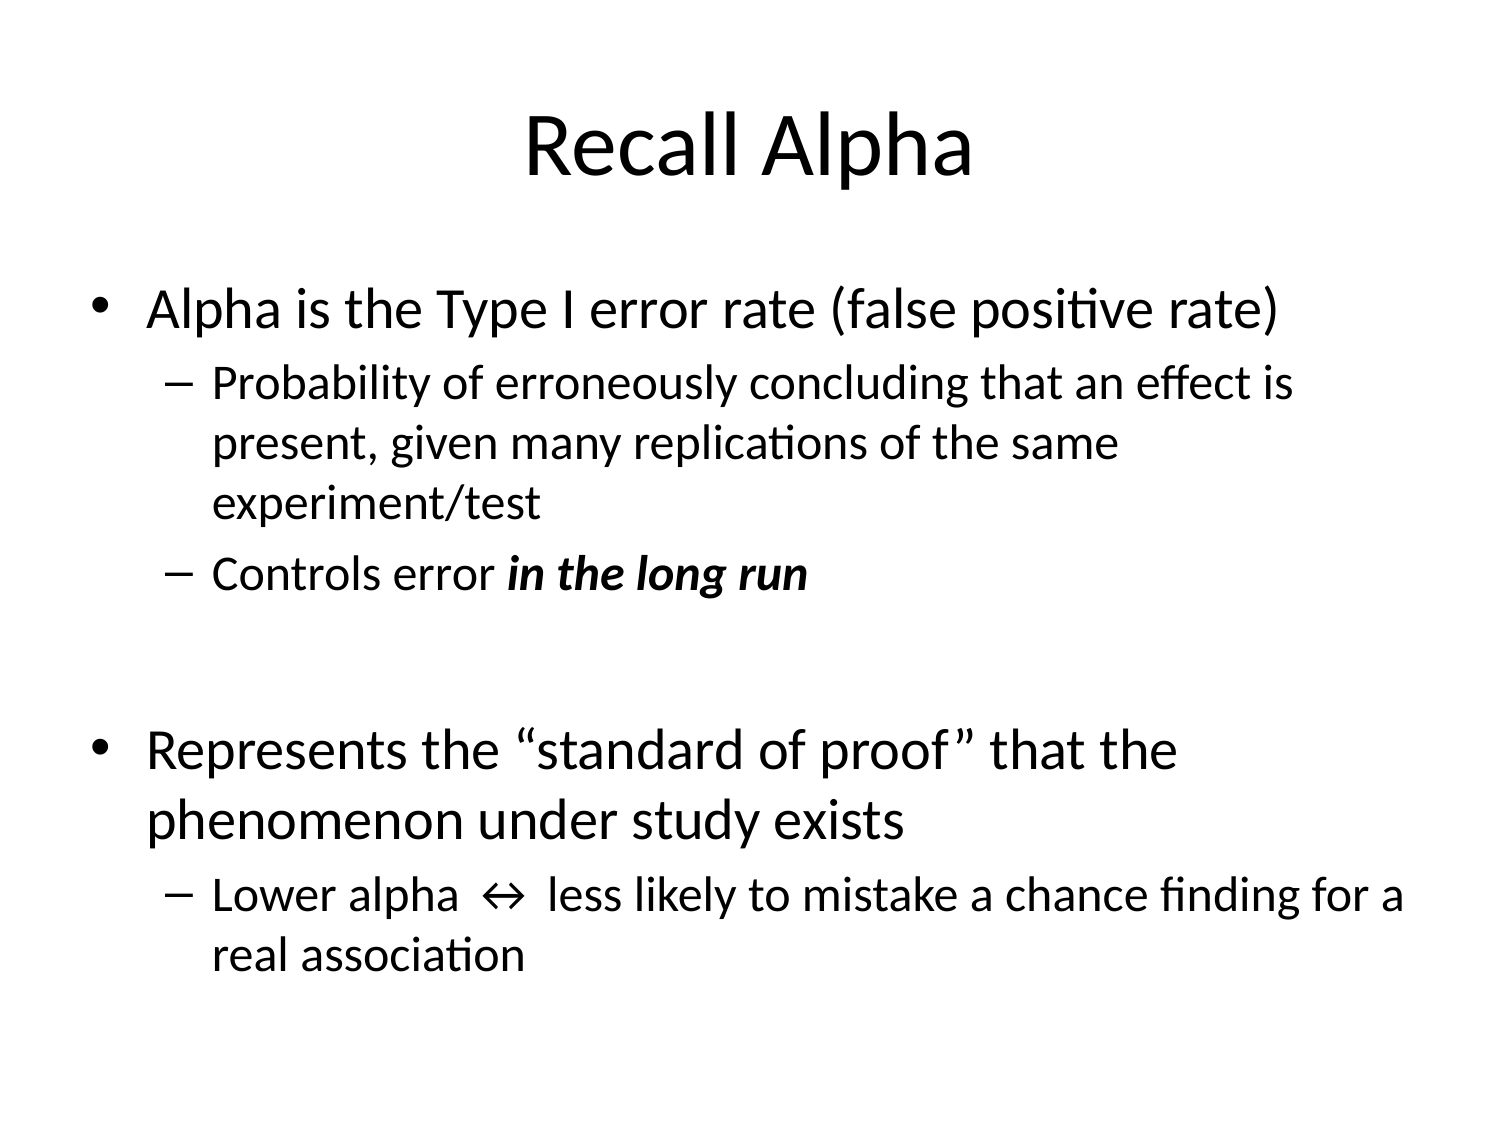

# Recall Alpha
Alpha is the Type I error rate (false positive rate)
Probability of erroneously concluding that an effect is present, given many replications of the same experiment/test
Controls error in the long run

Represents the “standard of proof” that the phenomenon under study exists
Lower alpha ↔ less likely to mistake a chance finding for a real association